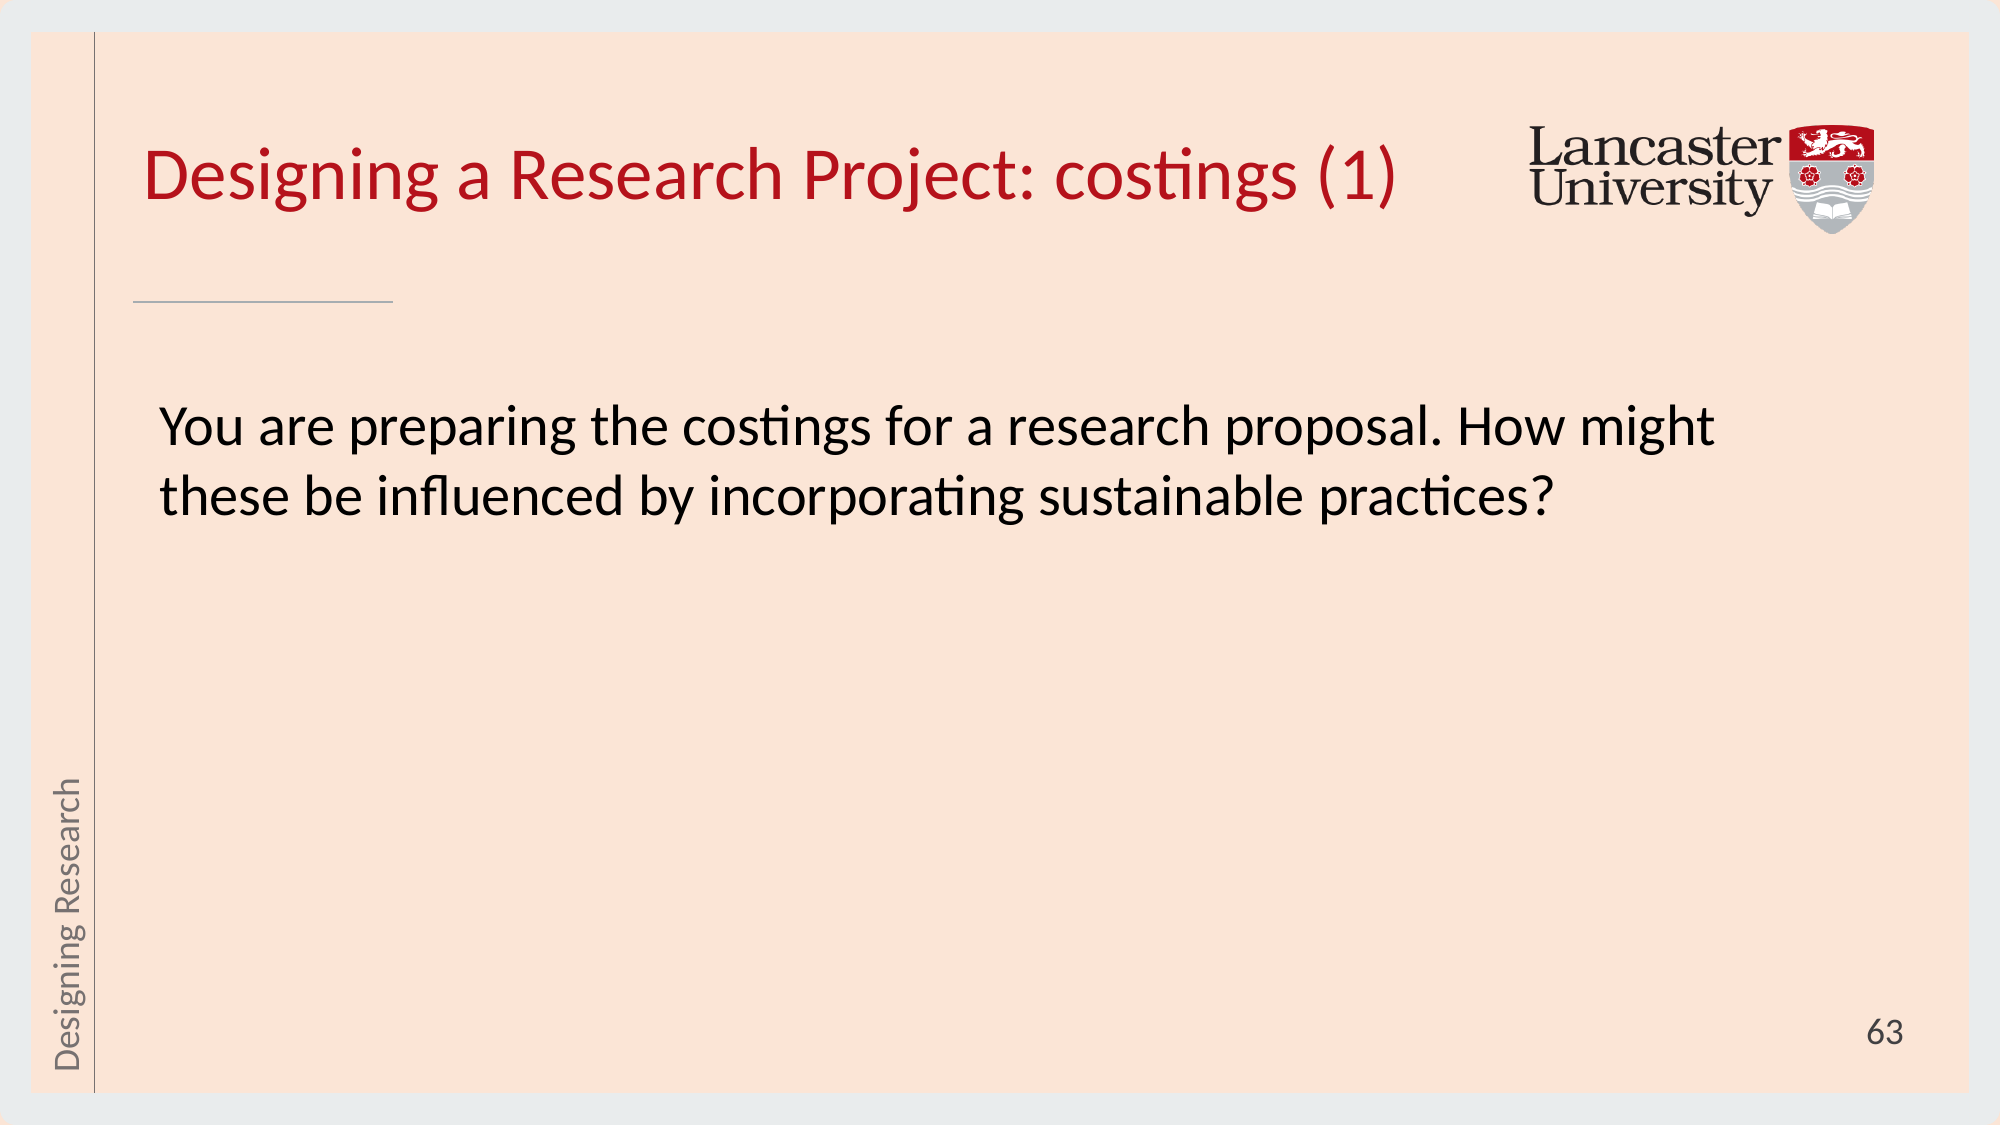

# Designing a Research Project: costings (1)
You are preparing the costings for a research proposal. How might these be influenced by incorporating sustainable practices?
Designing Research
63